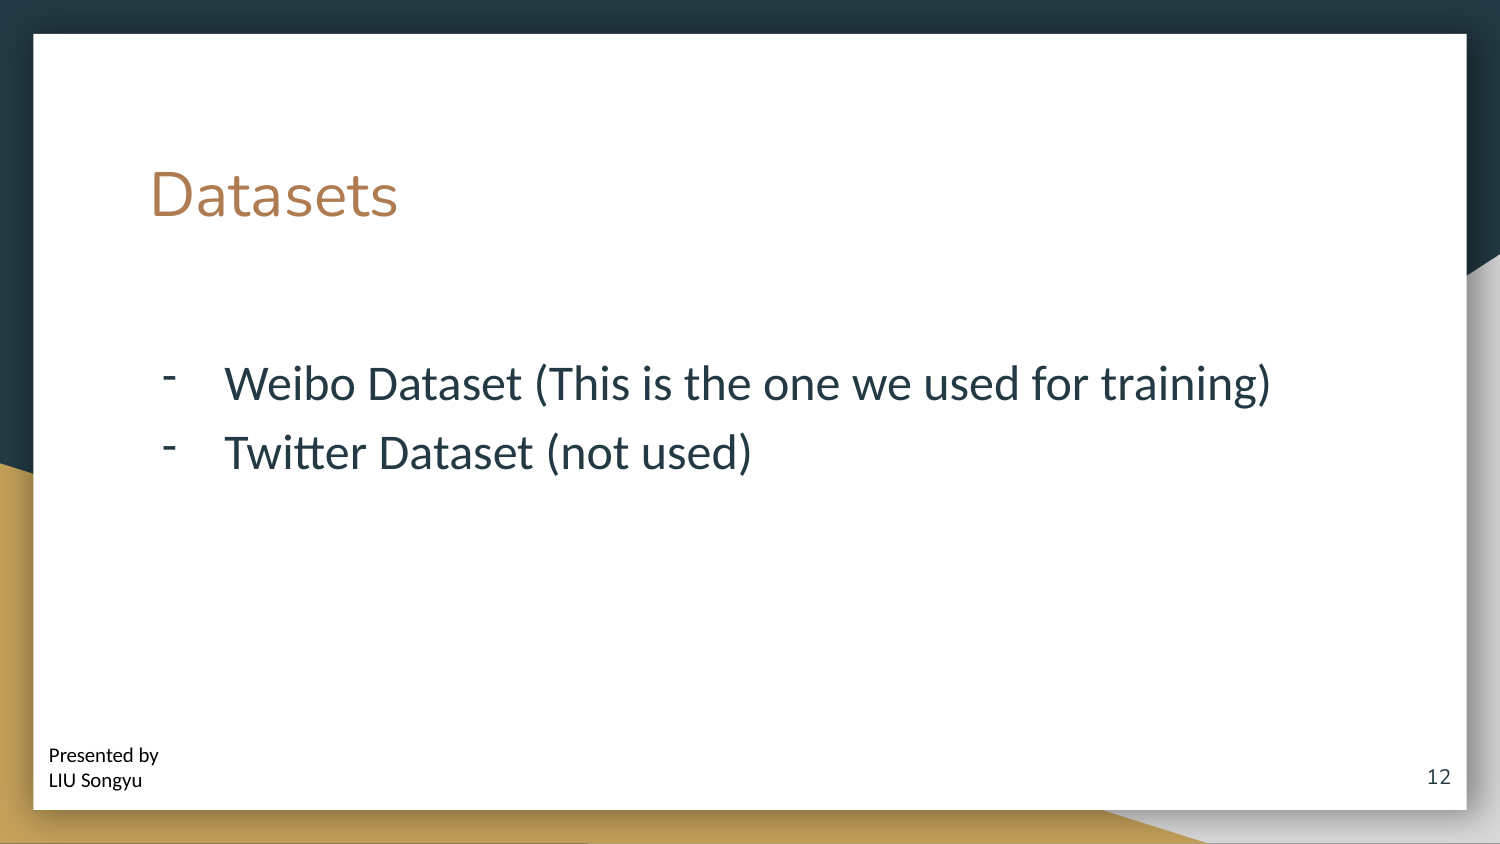

# Datasets
Weibo Dataset (This is the one we used for training)
Twitter Dataset (not used)
Presented by
LIU Songyu
12